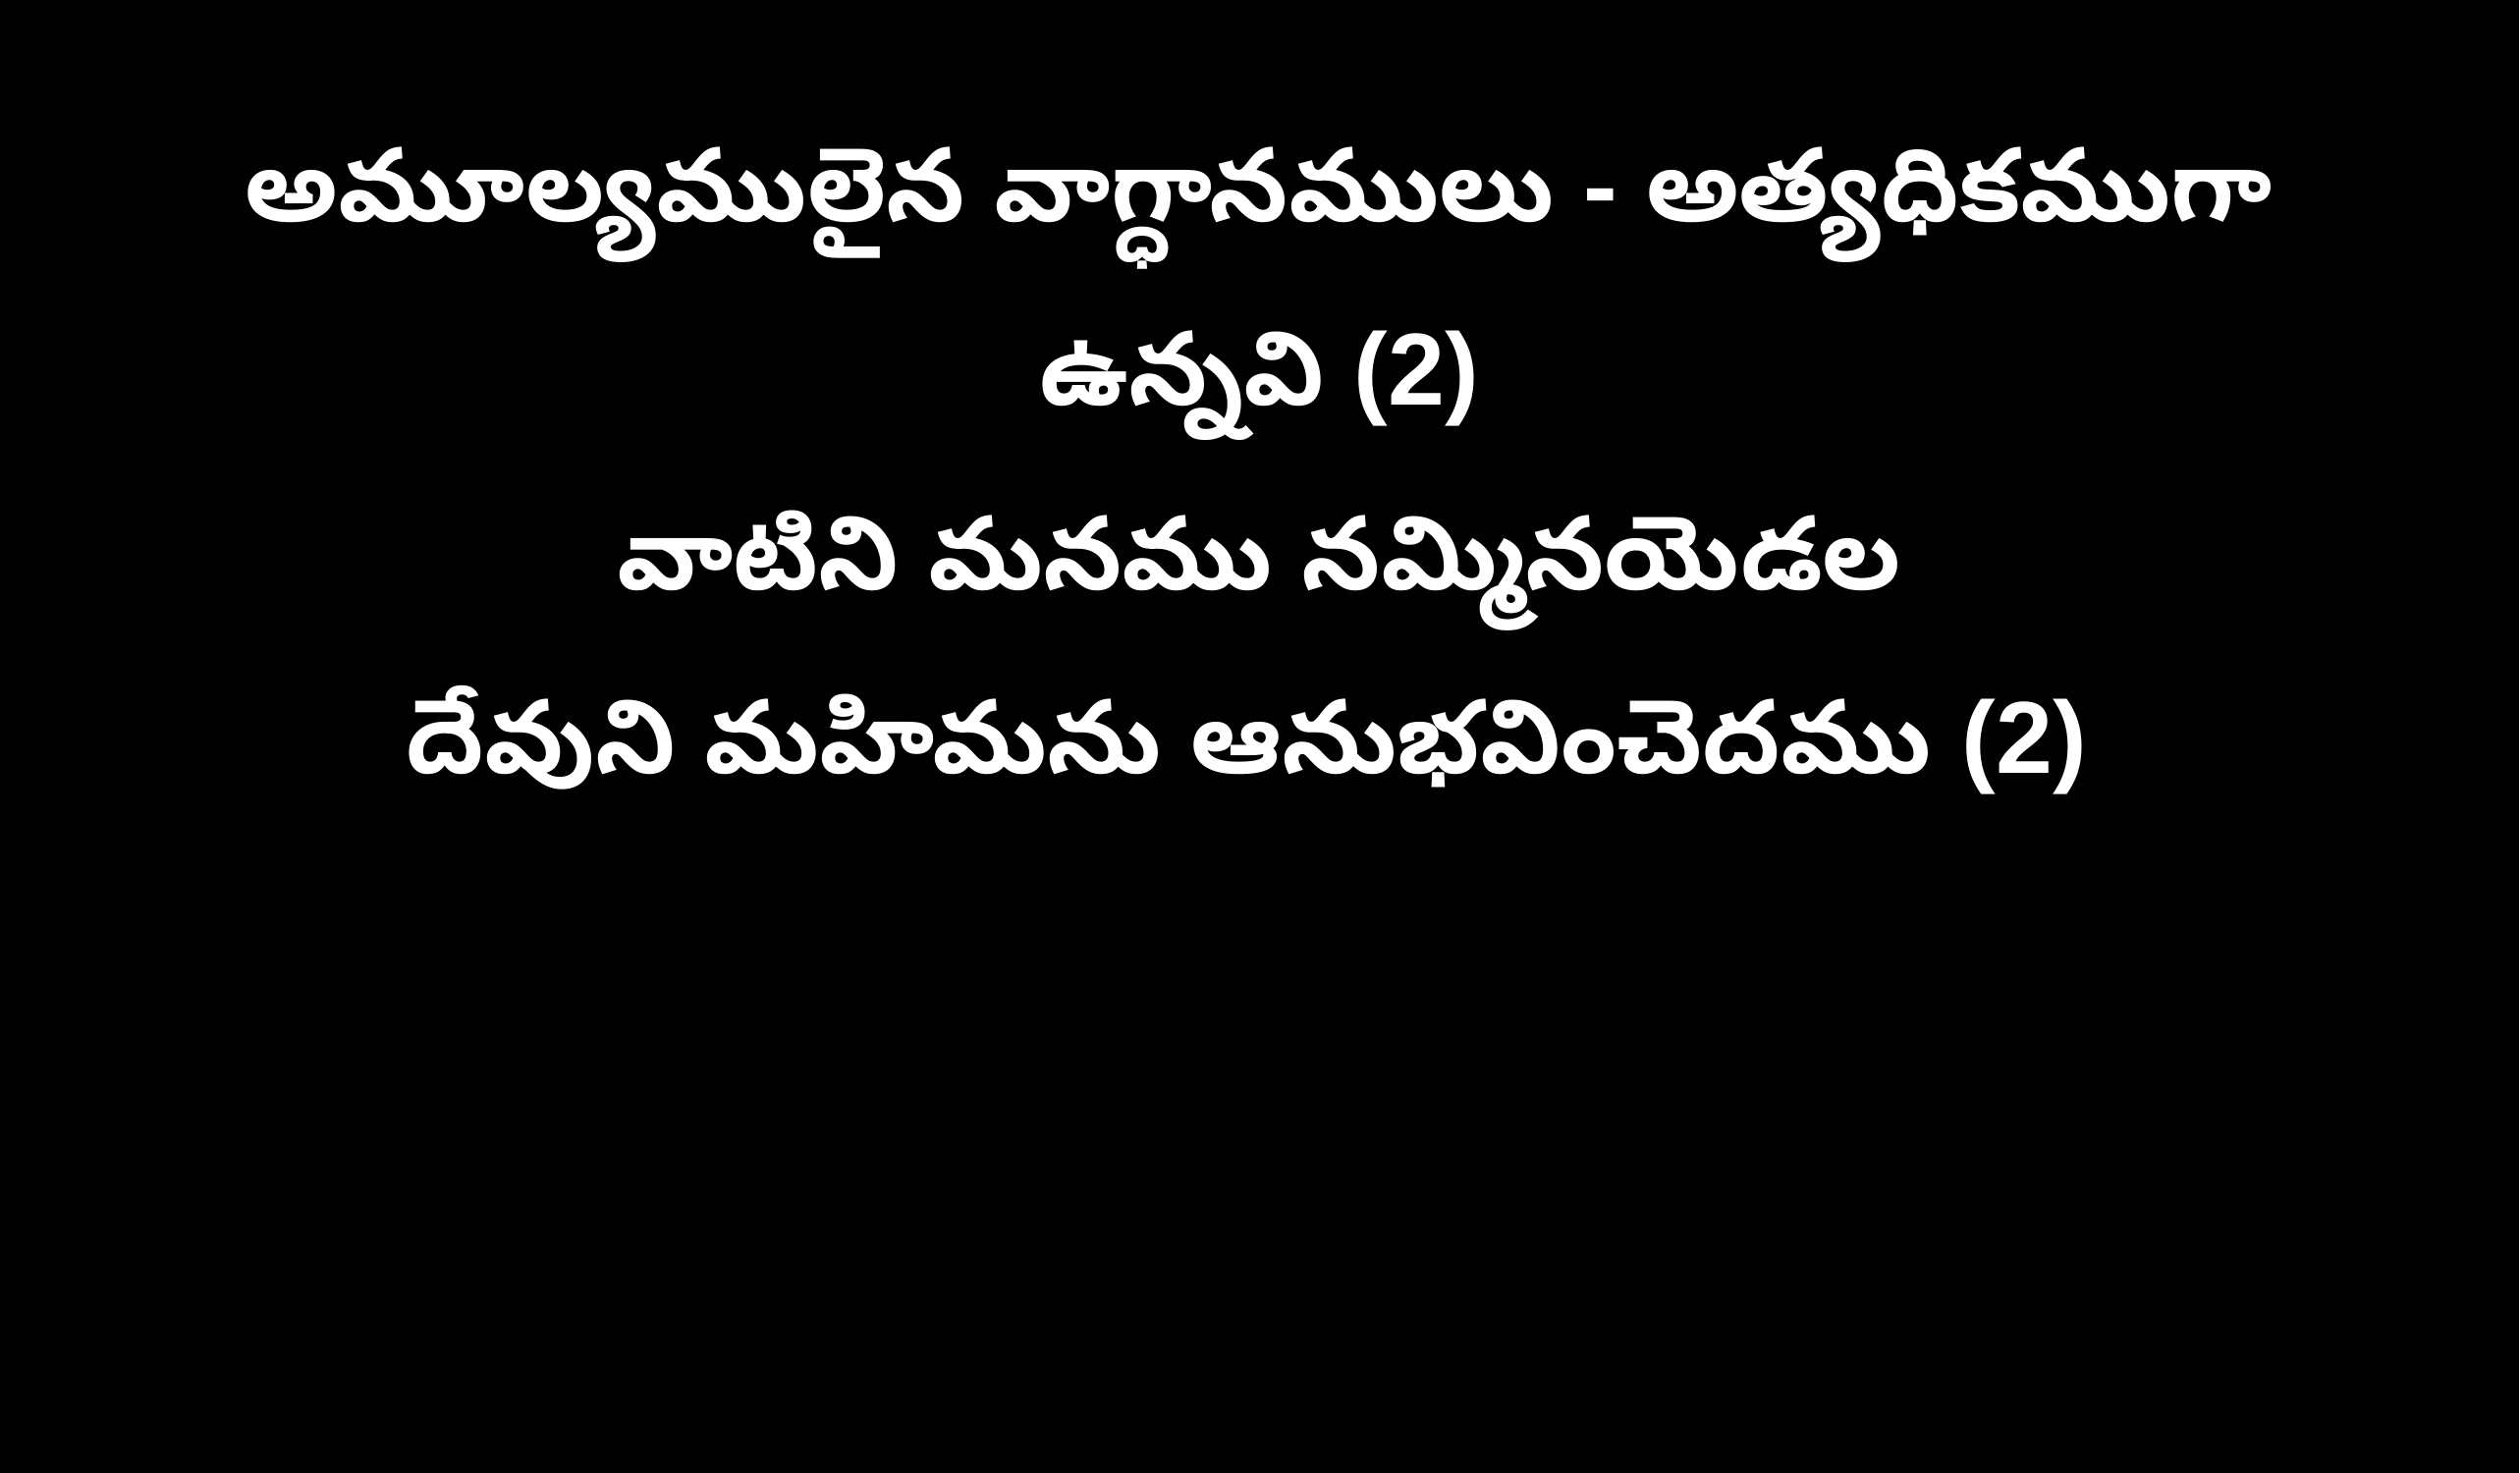

అమూల్యములైన వాగ్ధానములు - అత్యధికముగా ఉన్నవి (2)
వాటిని మనము నమ్మినయెడల
        దేవుని మహిమను ఆనుభవించెదము (2)